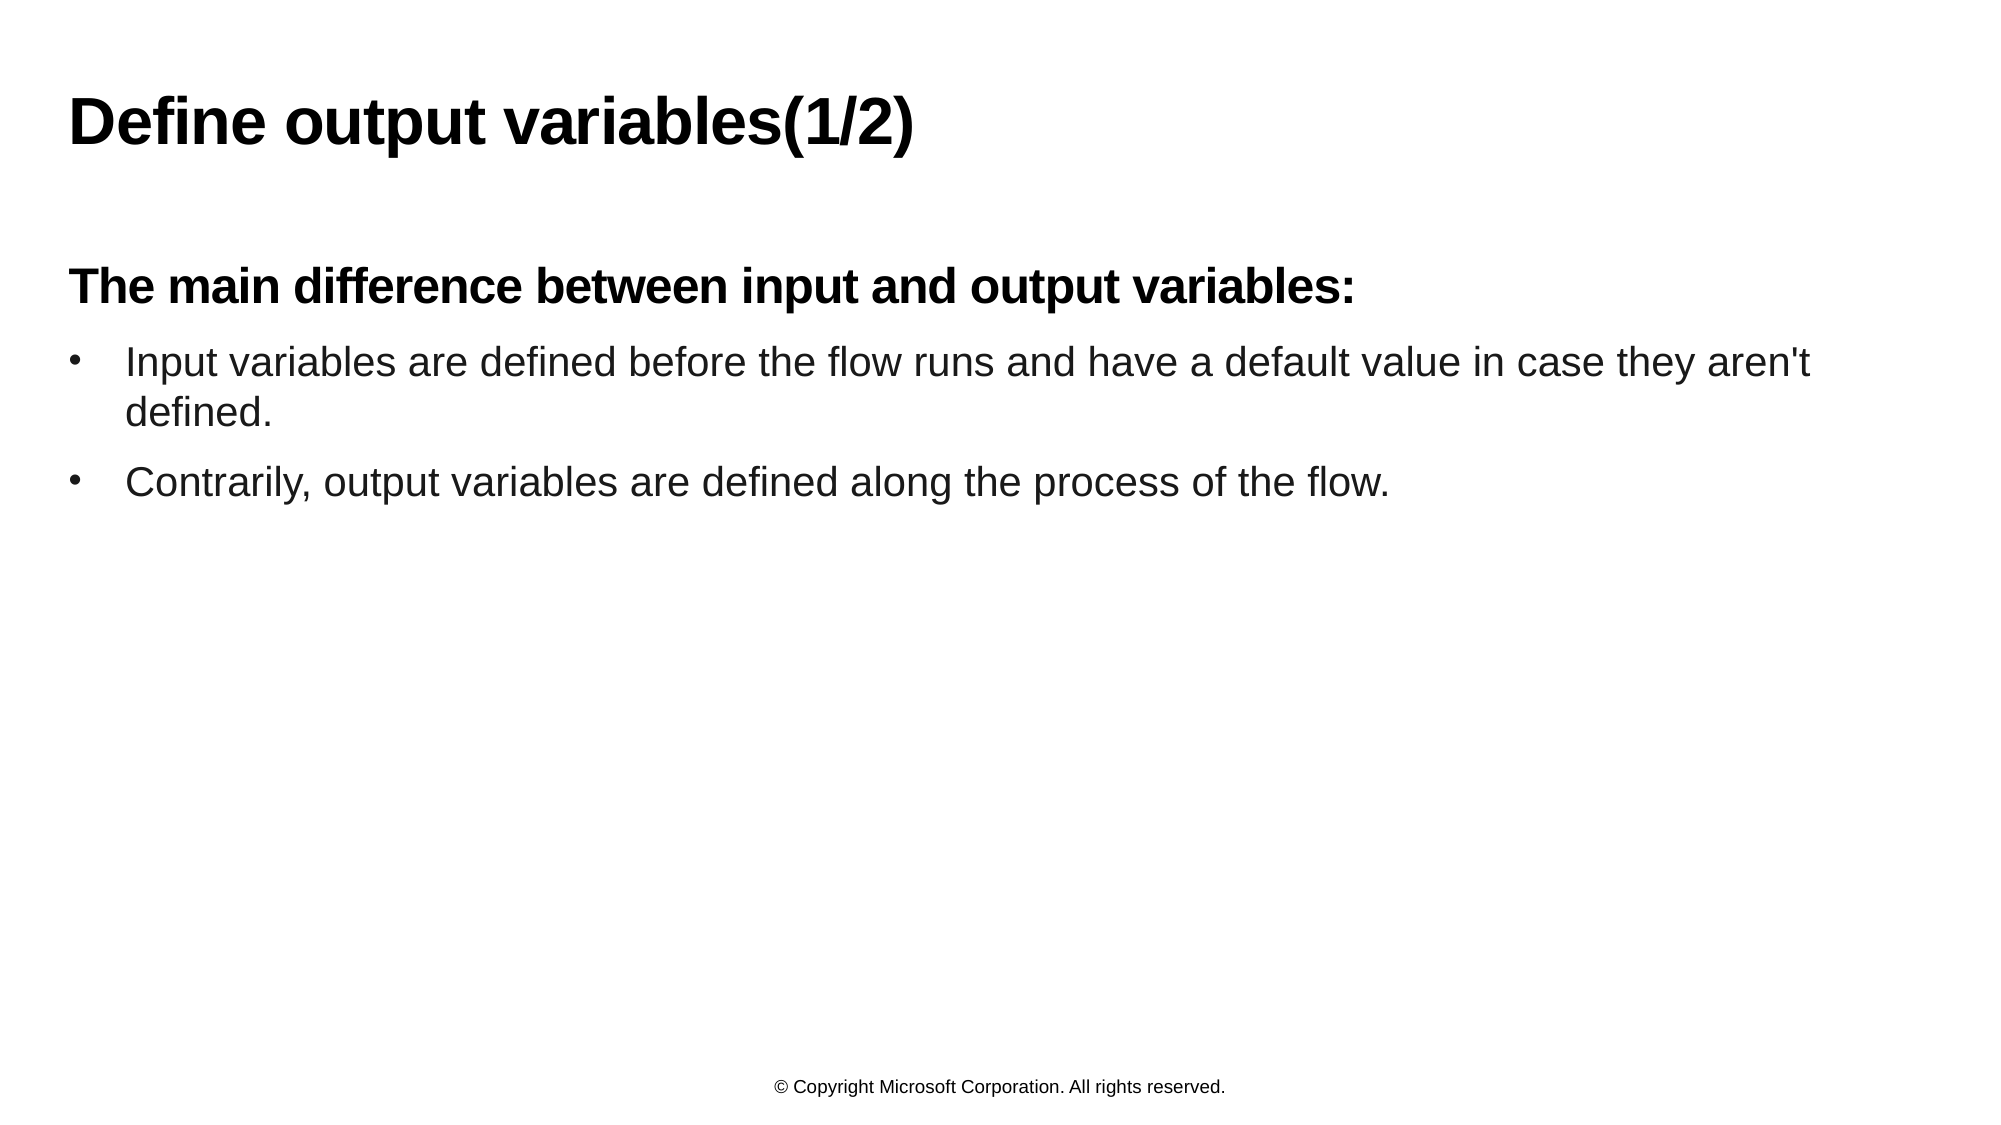

# Define output variables(1/2)
The main difference between input and output variables:
Input variables are defined before the flow runs and have a default value in case they aren't defined.
Contrarily, output variables are defined along the process of the flow.